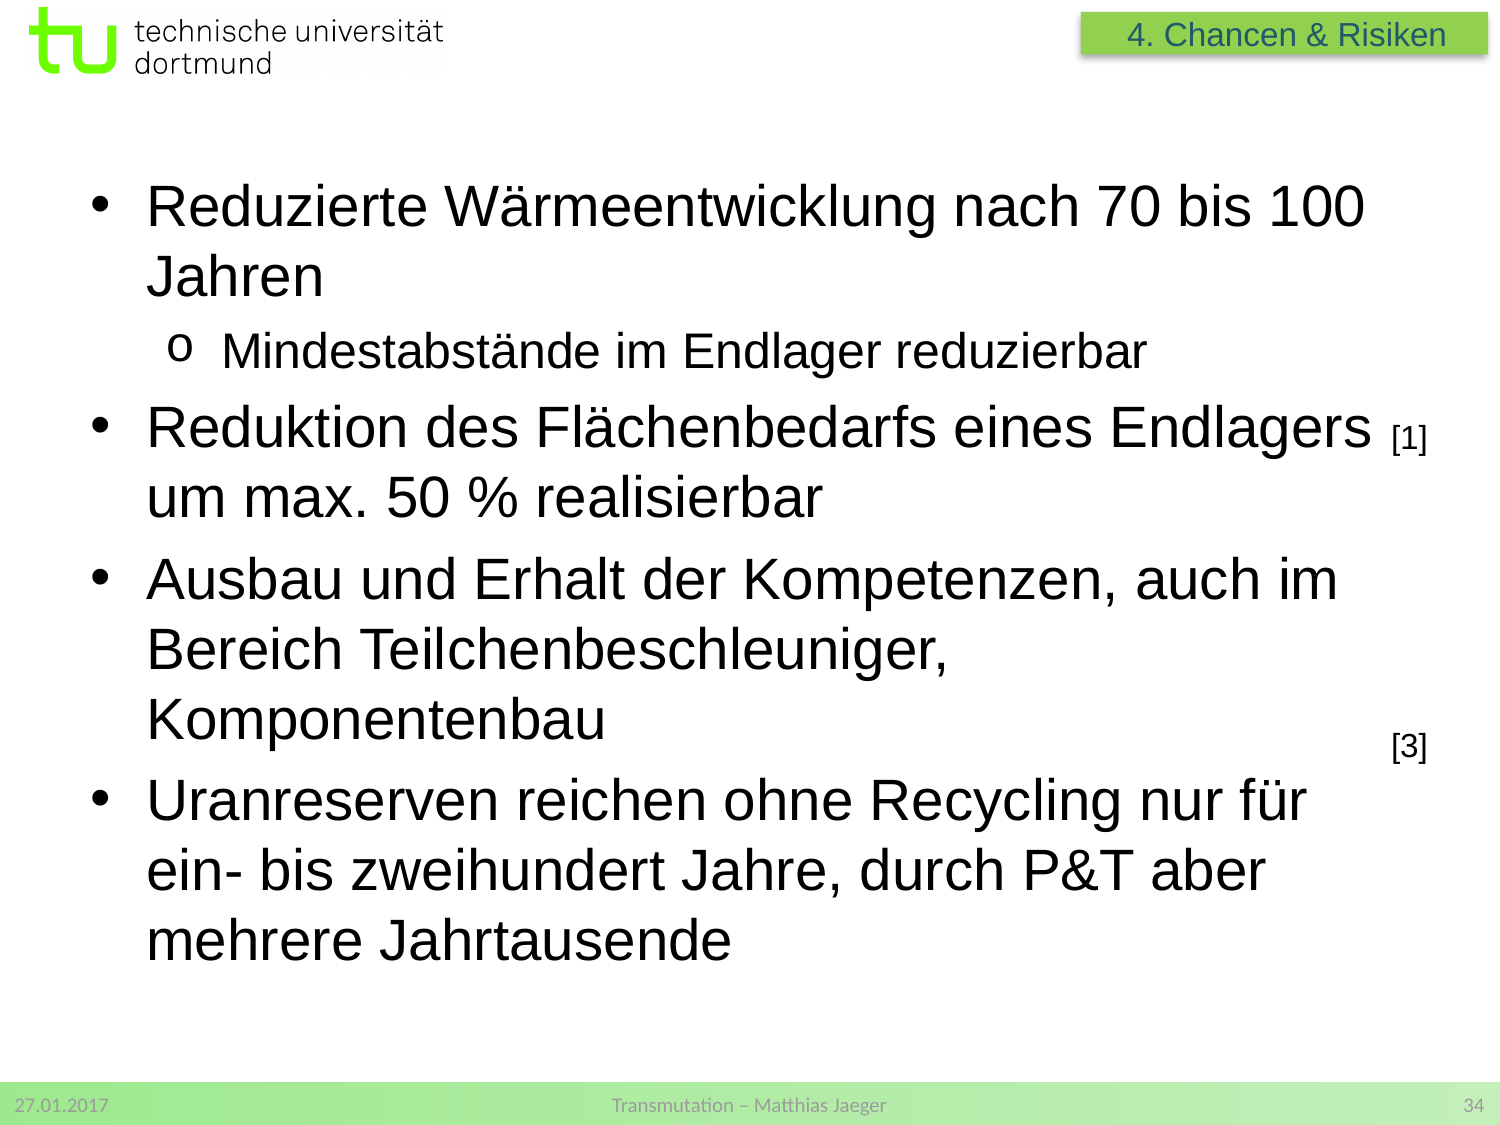

4. Chancen & Risiken

Reduzierte Wärmeentwicklung nach 70 bis 100 Jahren
Mindestabstände im Endlager reduzierbar
Reduktion des Flächenbedarfs eines Endlagers um max. 50 % realisierbar
Ausbau und Erhalt der Kompetenzen, auch im Bereich Teilchenbeschleuniger, Komponentenbau
Uranreserven reichen ohne Recycling nur für ein- bis zweihundert Jahre, durch P&T aber mehrere Jahrtausende
[1]
[3]
27.01.2017
Transmutation – Matthias Jaeger
34